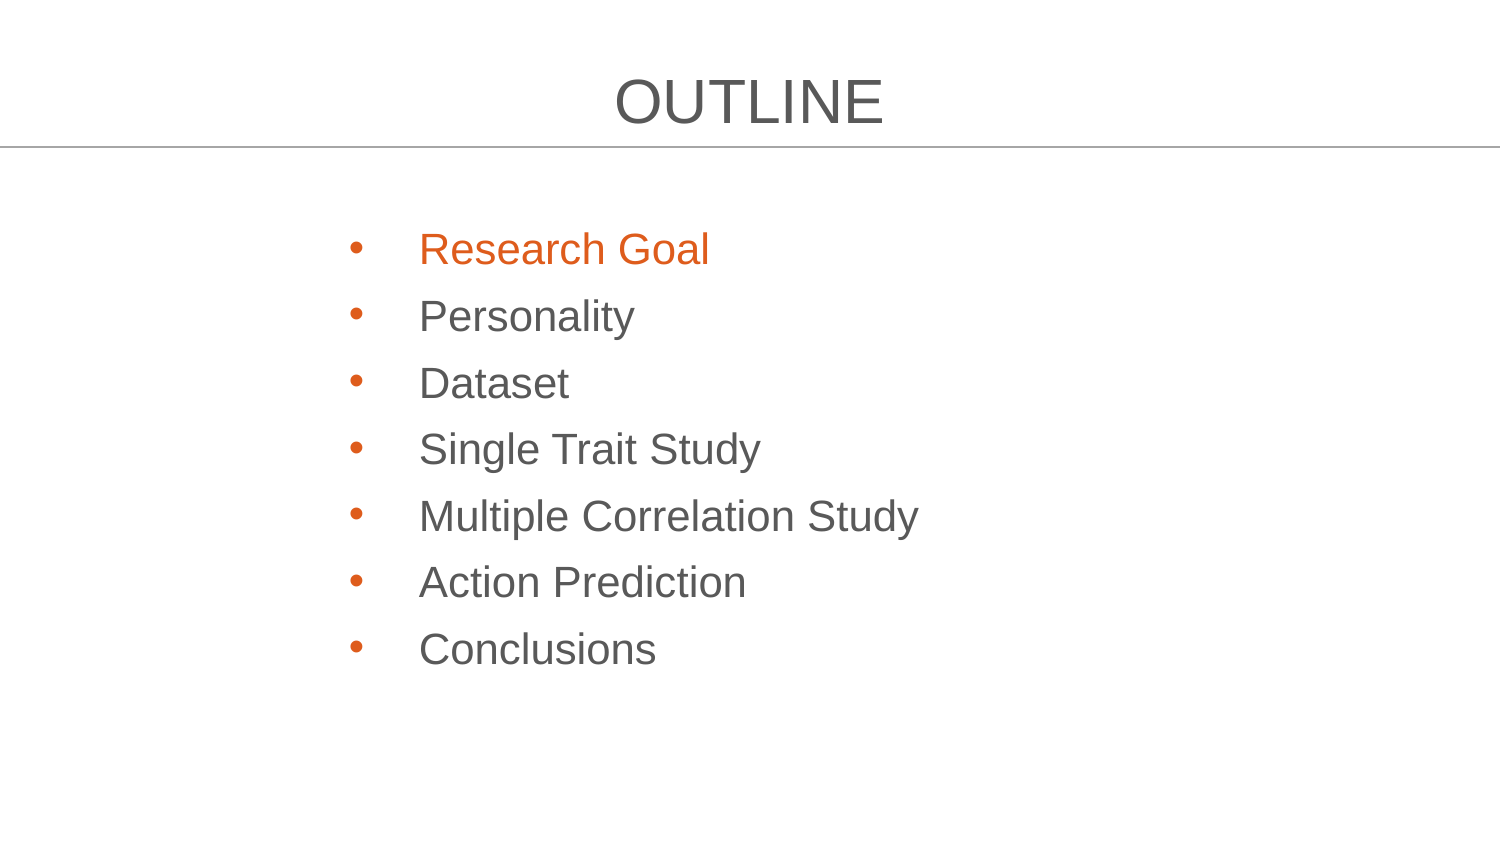

# OUTLINE
Research Goal
Personality
Dataset
Single Trait Study
Multiple Correlation Study
Action Prediction
Conclusions